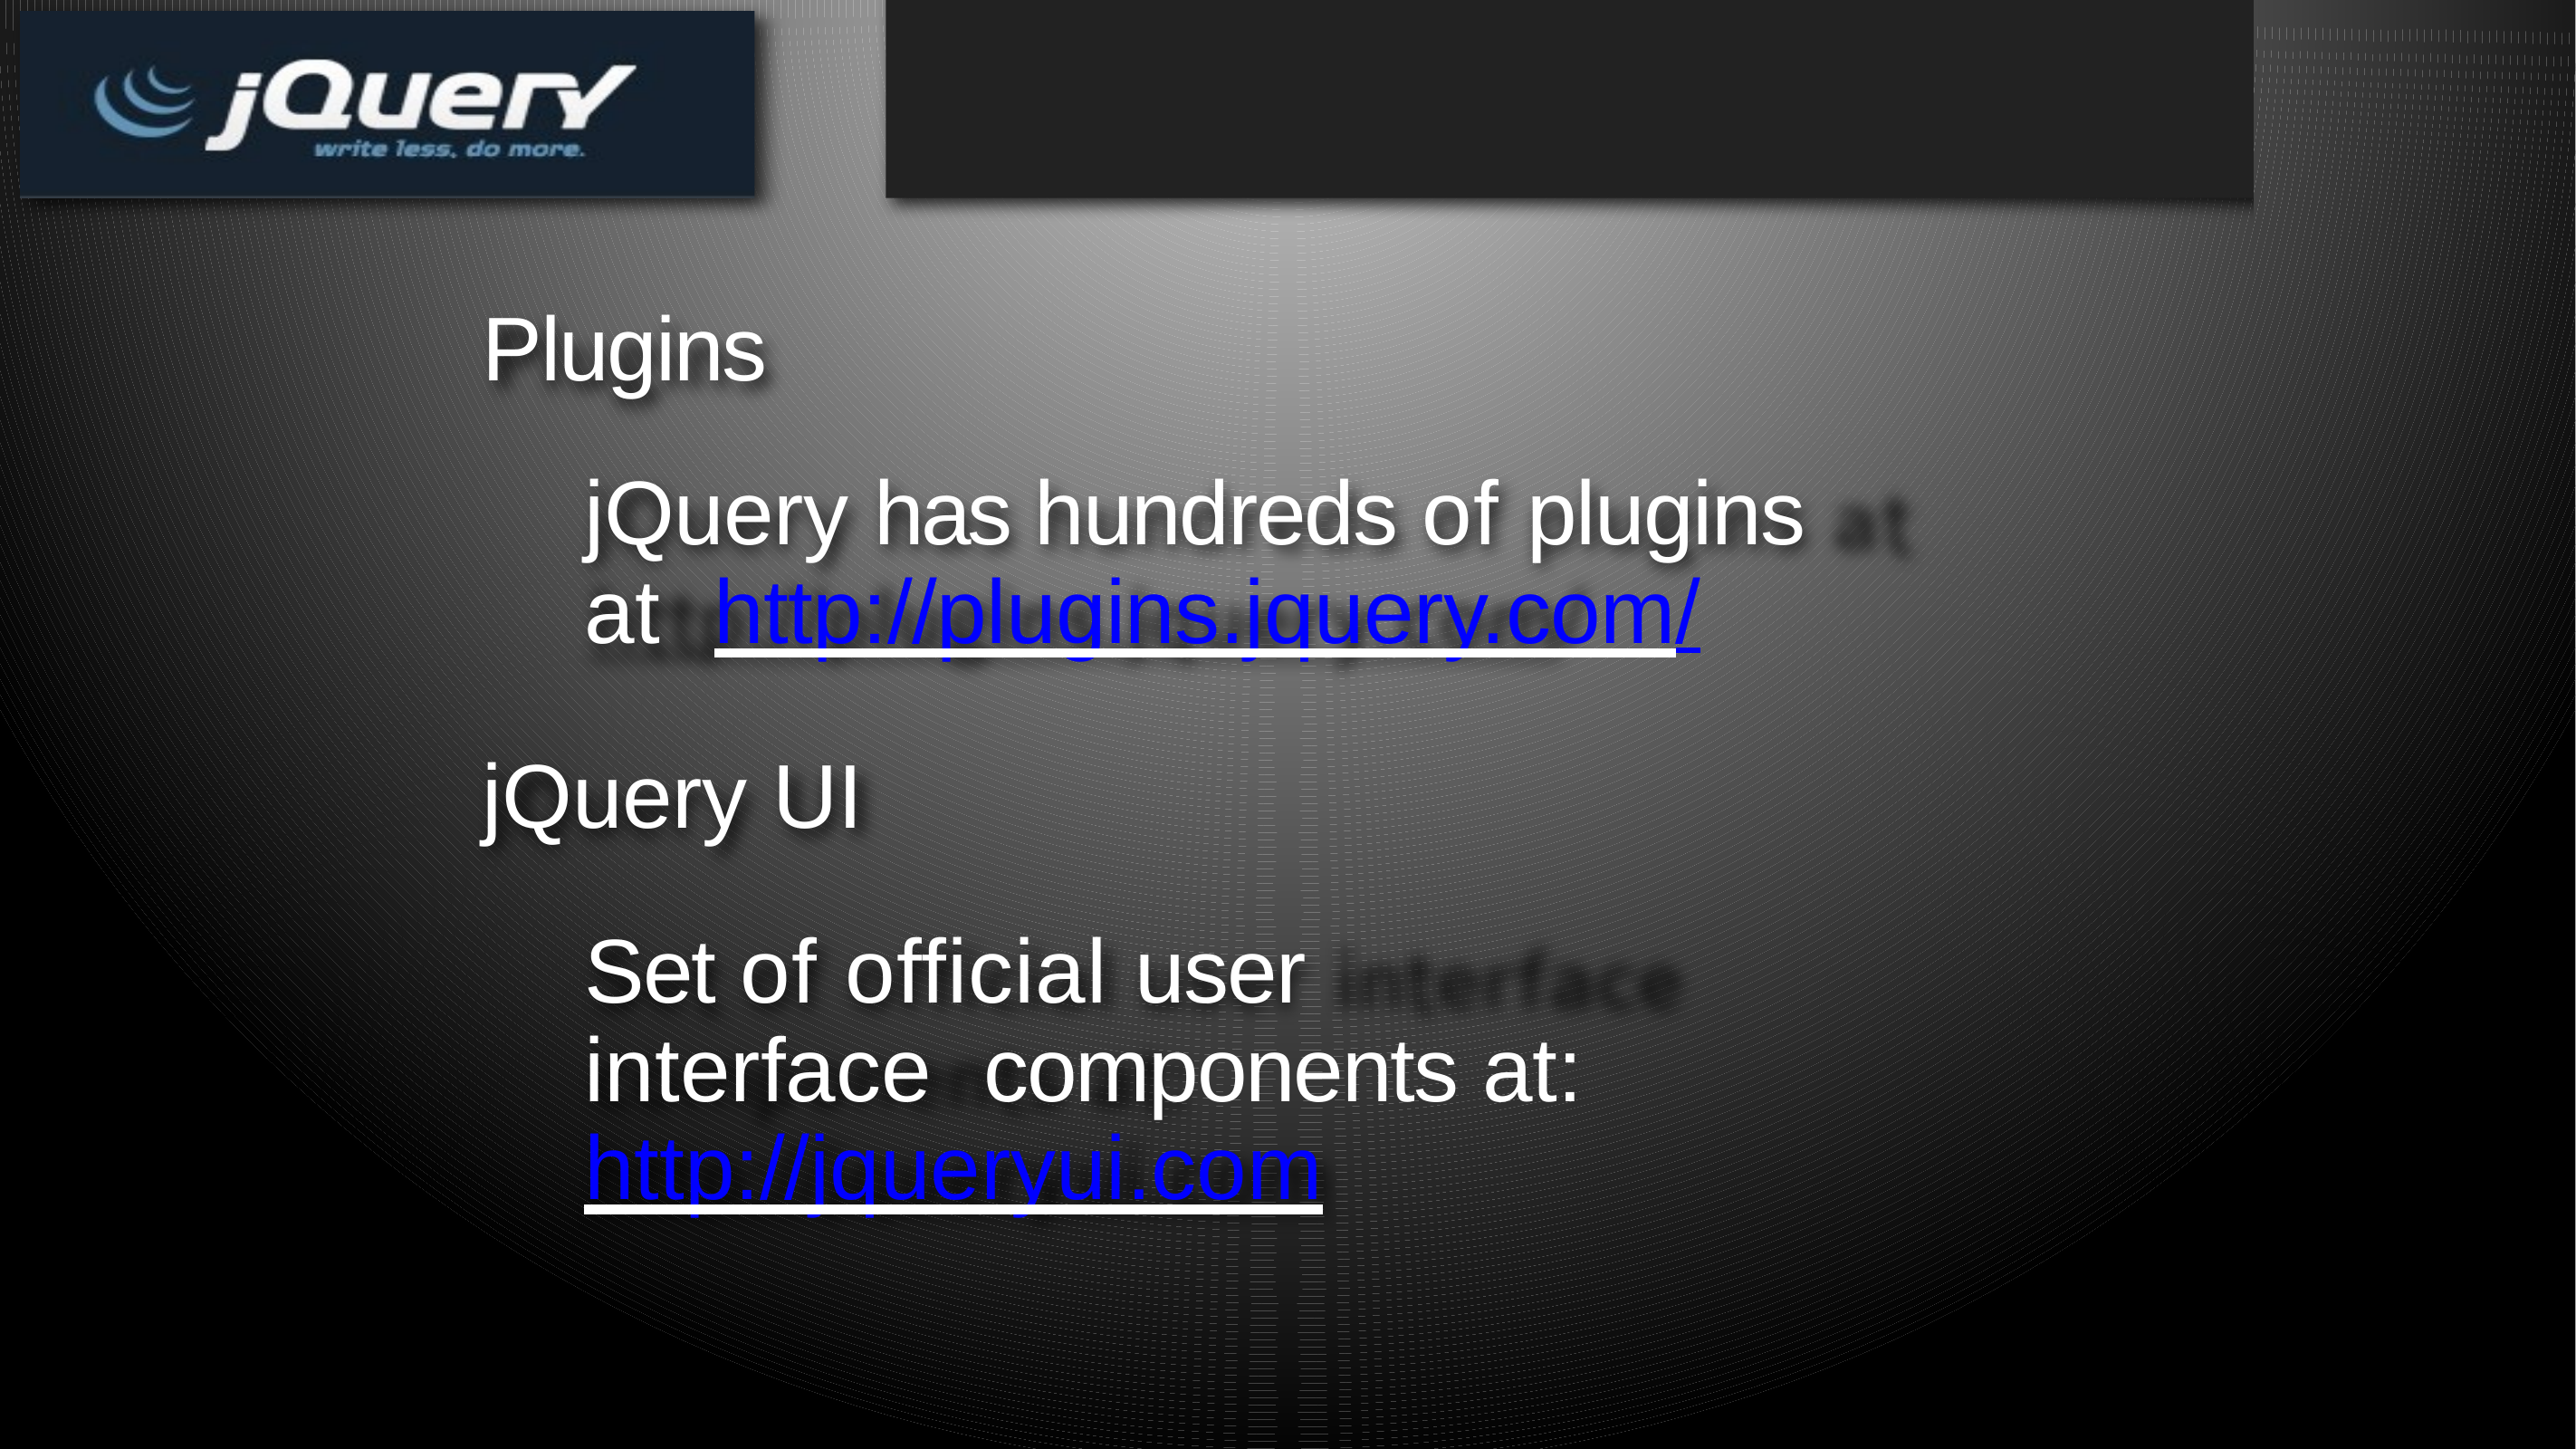

Plugins
jQuery has hundreds of plugins at  http://plugins.jquery.com/
jQuery UI
Set of official user interface  components at:  http://jqueryui.com